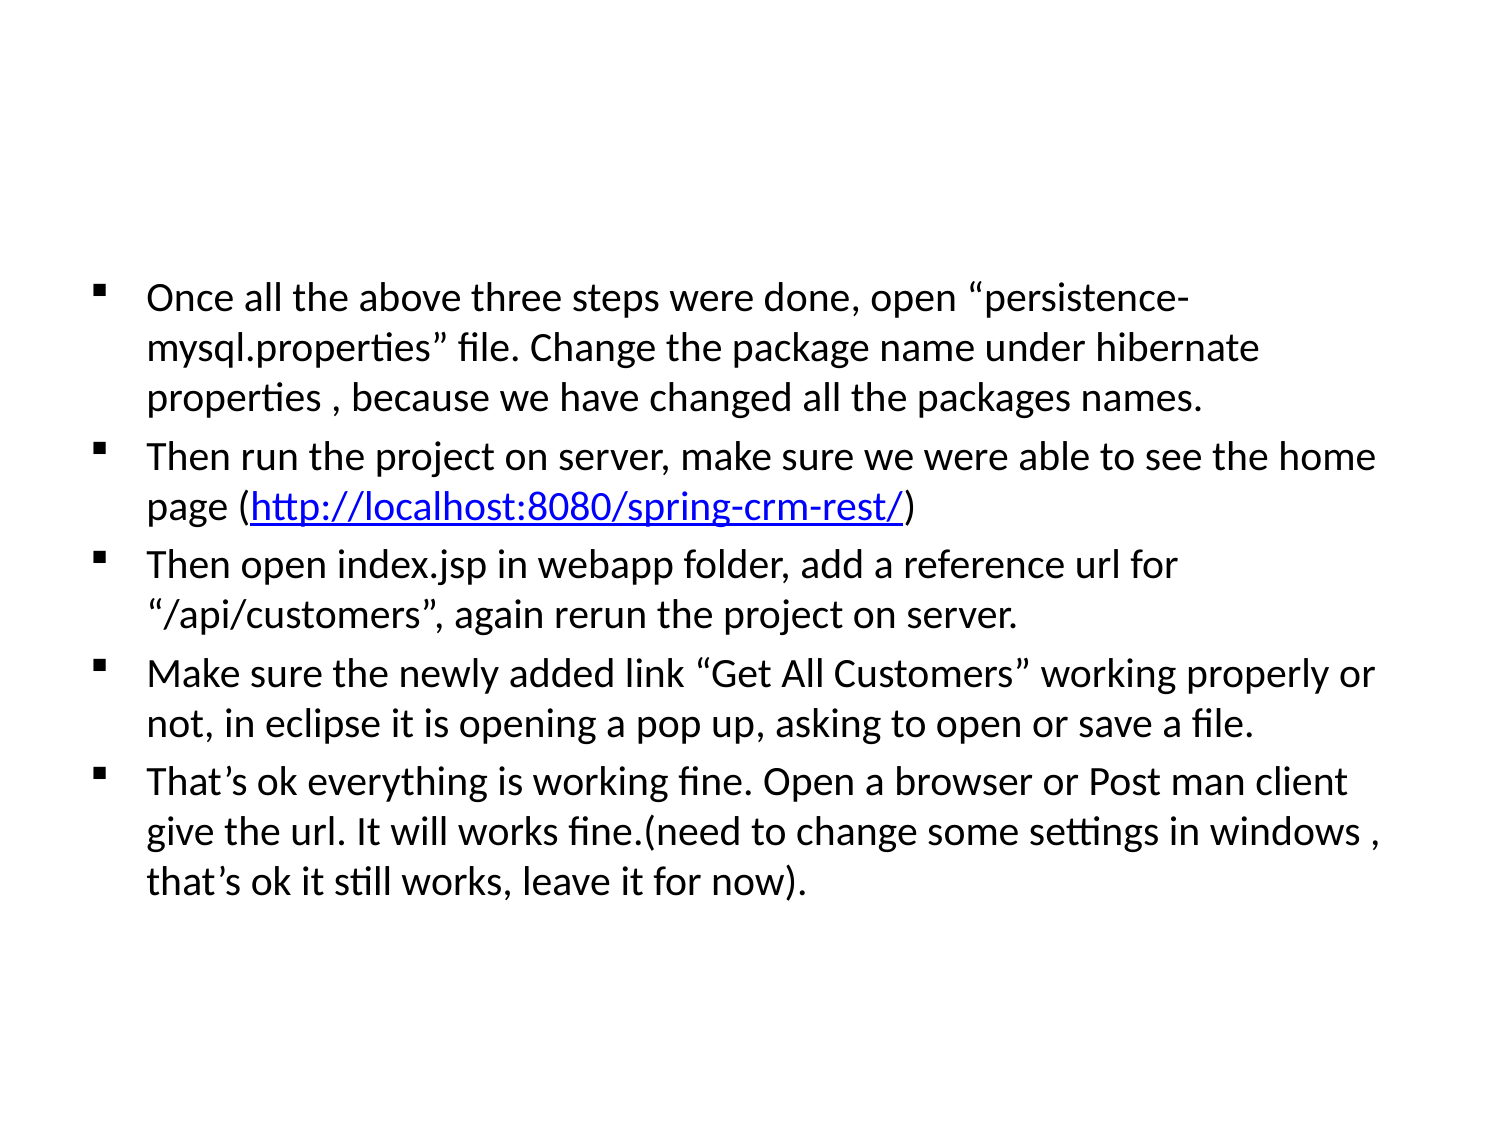

#
Once all the above three steps were done, open “persistence-mysql.properties” file. Change the package name under hibernate properties , because we have changed all the packages names.
Then run the project on server, make sure we were able to see the home page (http://localhost:8080/spring-crm-rest/)
Then open index.jsp in webapp folder, add a reference url for “/api/customers”, again rerun the project on server.
Make sure the newly added link “Get All Customers” working properly or not, in eclipse it is opening a pop up, asking to open or save a file.
That’s ok everything is working fine. Open a browser or Post man client give the url. It will works fine.(need to change some settings in windows , that’s ok it still works, leave it for now).